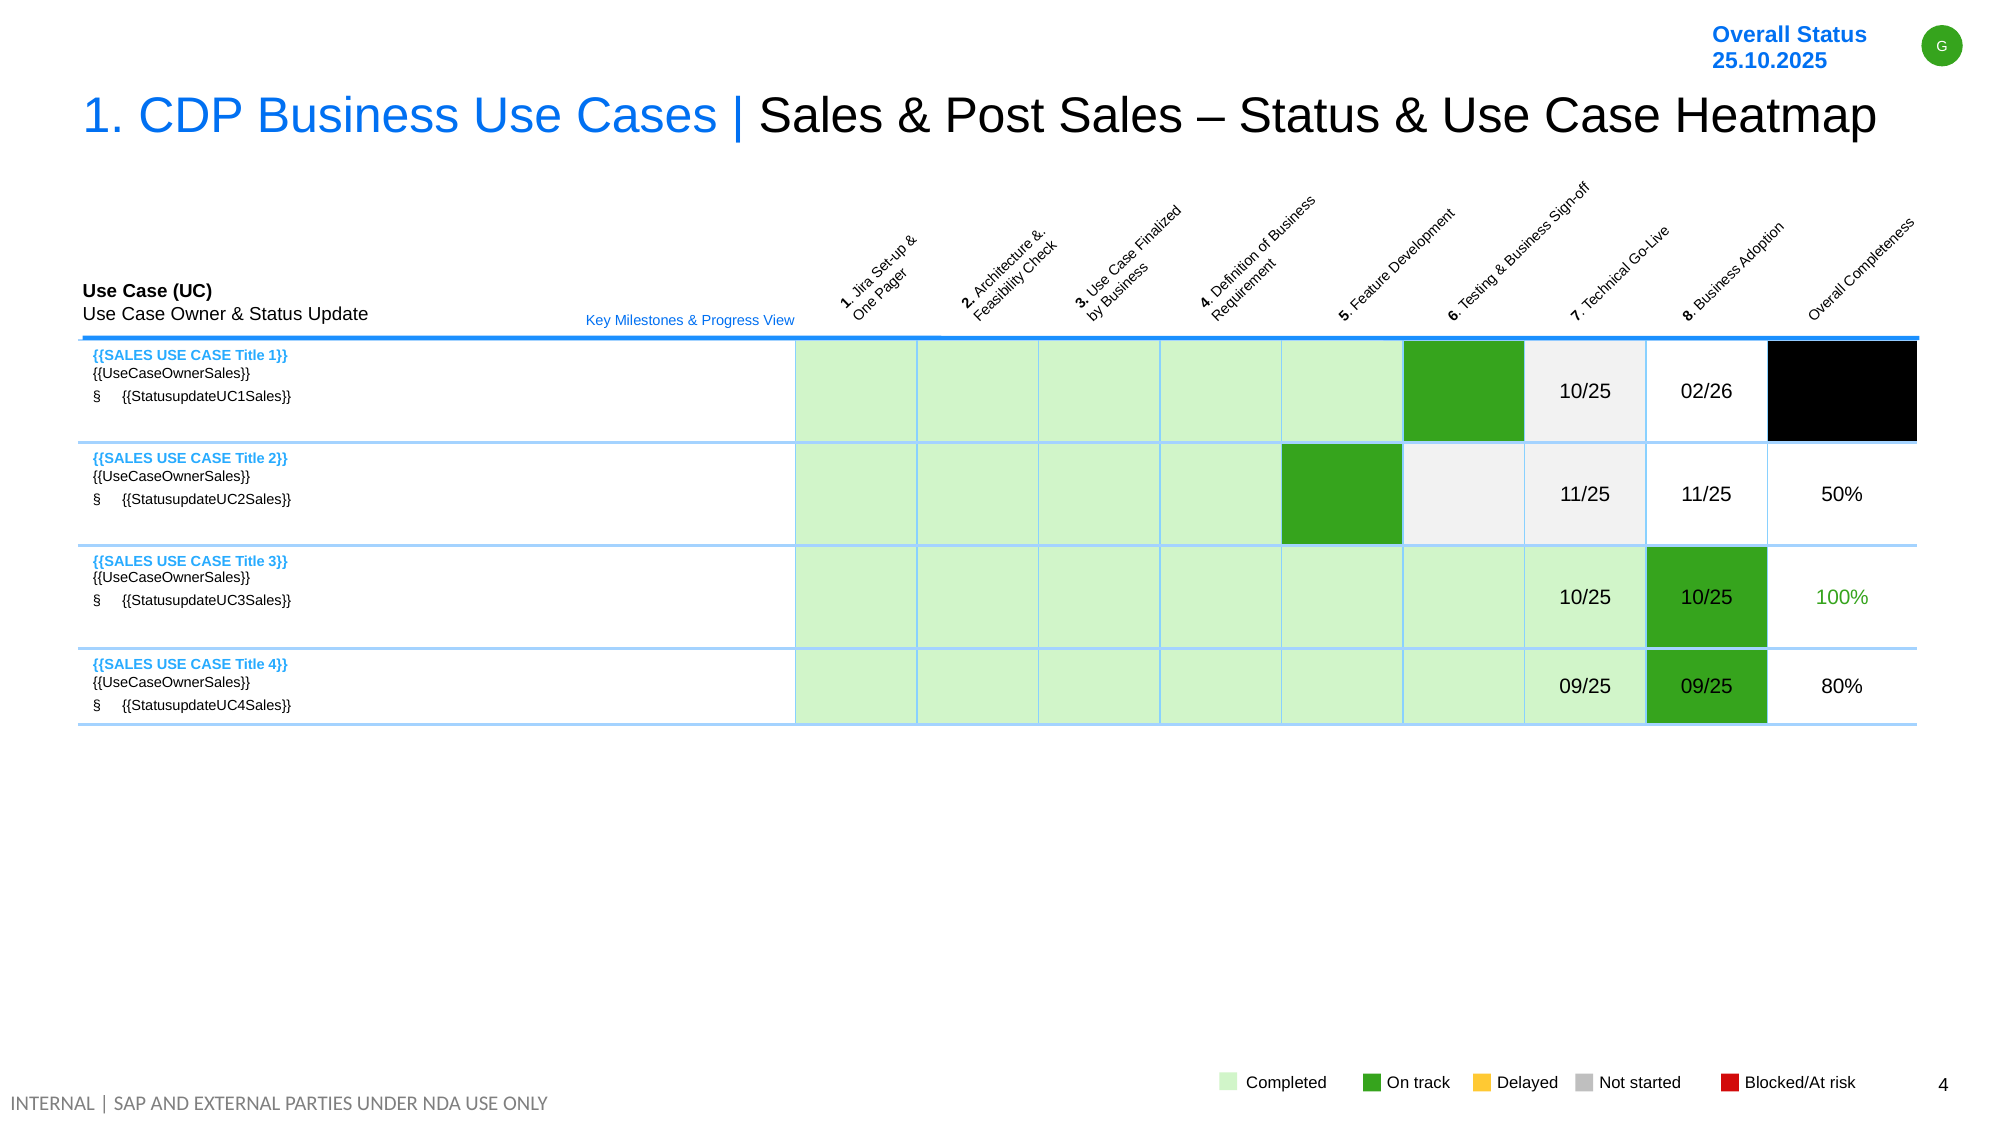

| Overall Status 25.10.2025 |  |
| --- | --- |
G
# 1. CDP Business Use Cases | Sales & Post Sales – Status & Use Case Heatmap
6. Testing & Business Sign-off
4. Definition of Business
Requirement
5. Feature Development
3. Use Case Finalized
by Business
Overall Completeness
8. Business Adoption
7. Technical Go-Live
2. Architecture &.
Feasibility Check
1. Jira Set-up &
One Pager

Use Case (UC)
Use Case Owner & Status Update
  Key Milestones & Progress View
| {{SALES USE CASE Title 1}} {{UseCaseOwnerSales}} {{StatusupdateUC1Sales}} |  |  |  |  |  |  | 10/25 | 02/26 | 60% |
| --- | --- | --- | --- | --- | --- | --- | --- | --- | --- |
| {{SALES USE CASE Title 2}} {{UseCaseOwnerSales}} {{StatusupdateUC2Sales}} |  |  |  |  |  |  | 11/25 | 11/25 | 50% |
| {{SALES USE CASE Title 3}} {{UseCaseOwnerSales}} {{StatusupdateUC3Sales}} |  |  |  |  |  |  | 10/25 | 10/25 | 100% |
| {{SALES USE CASE Title 4}} {{UseCaseOwnerSales}} {{StatusupdateUC4Sales}} |  |  |  |  |  |  | 09/25 | 09/25 | 80% |
Completed
✓
On track

Delayed
Not started

Blocked/At risk